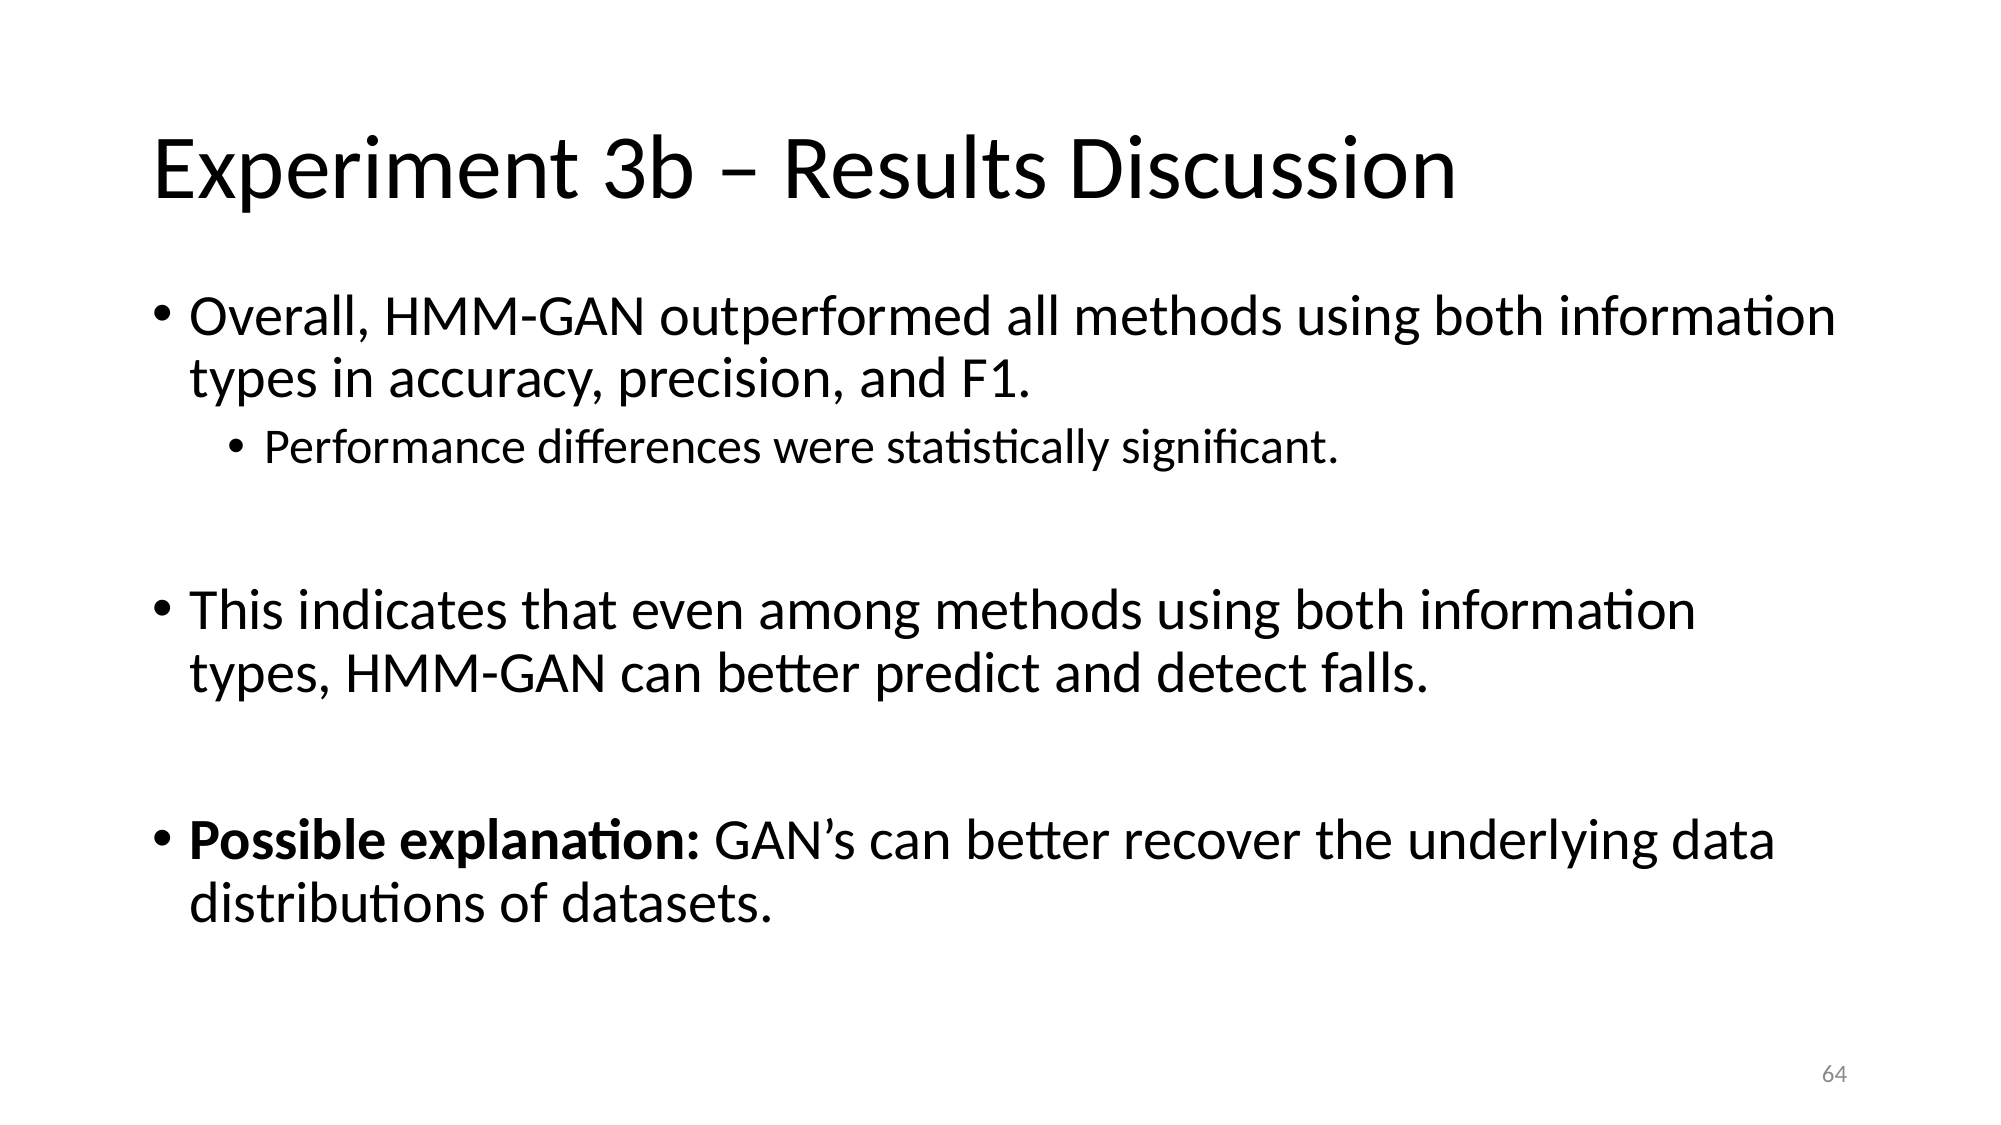

# Experiment 3b – Results Discussion
Overall, HMM-GAN outperformed all methods using both information types in accuracy, precision, and F1.
Performance differences were statistically significant.

This indicates that even among methods using both information types, HMM-GAN can better predict and detect falls.

Possible explanation: GAN’s can better recover the underlying data distributions of datasets.
64